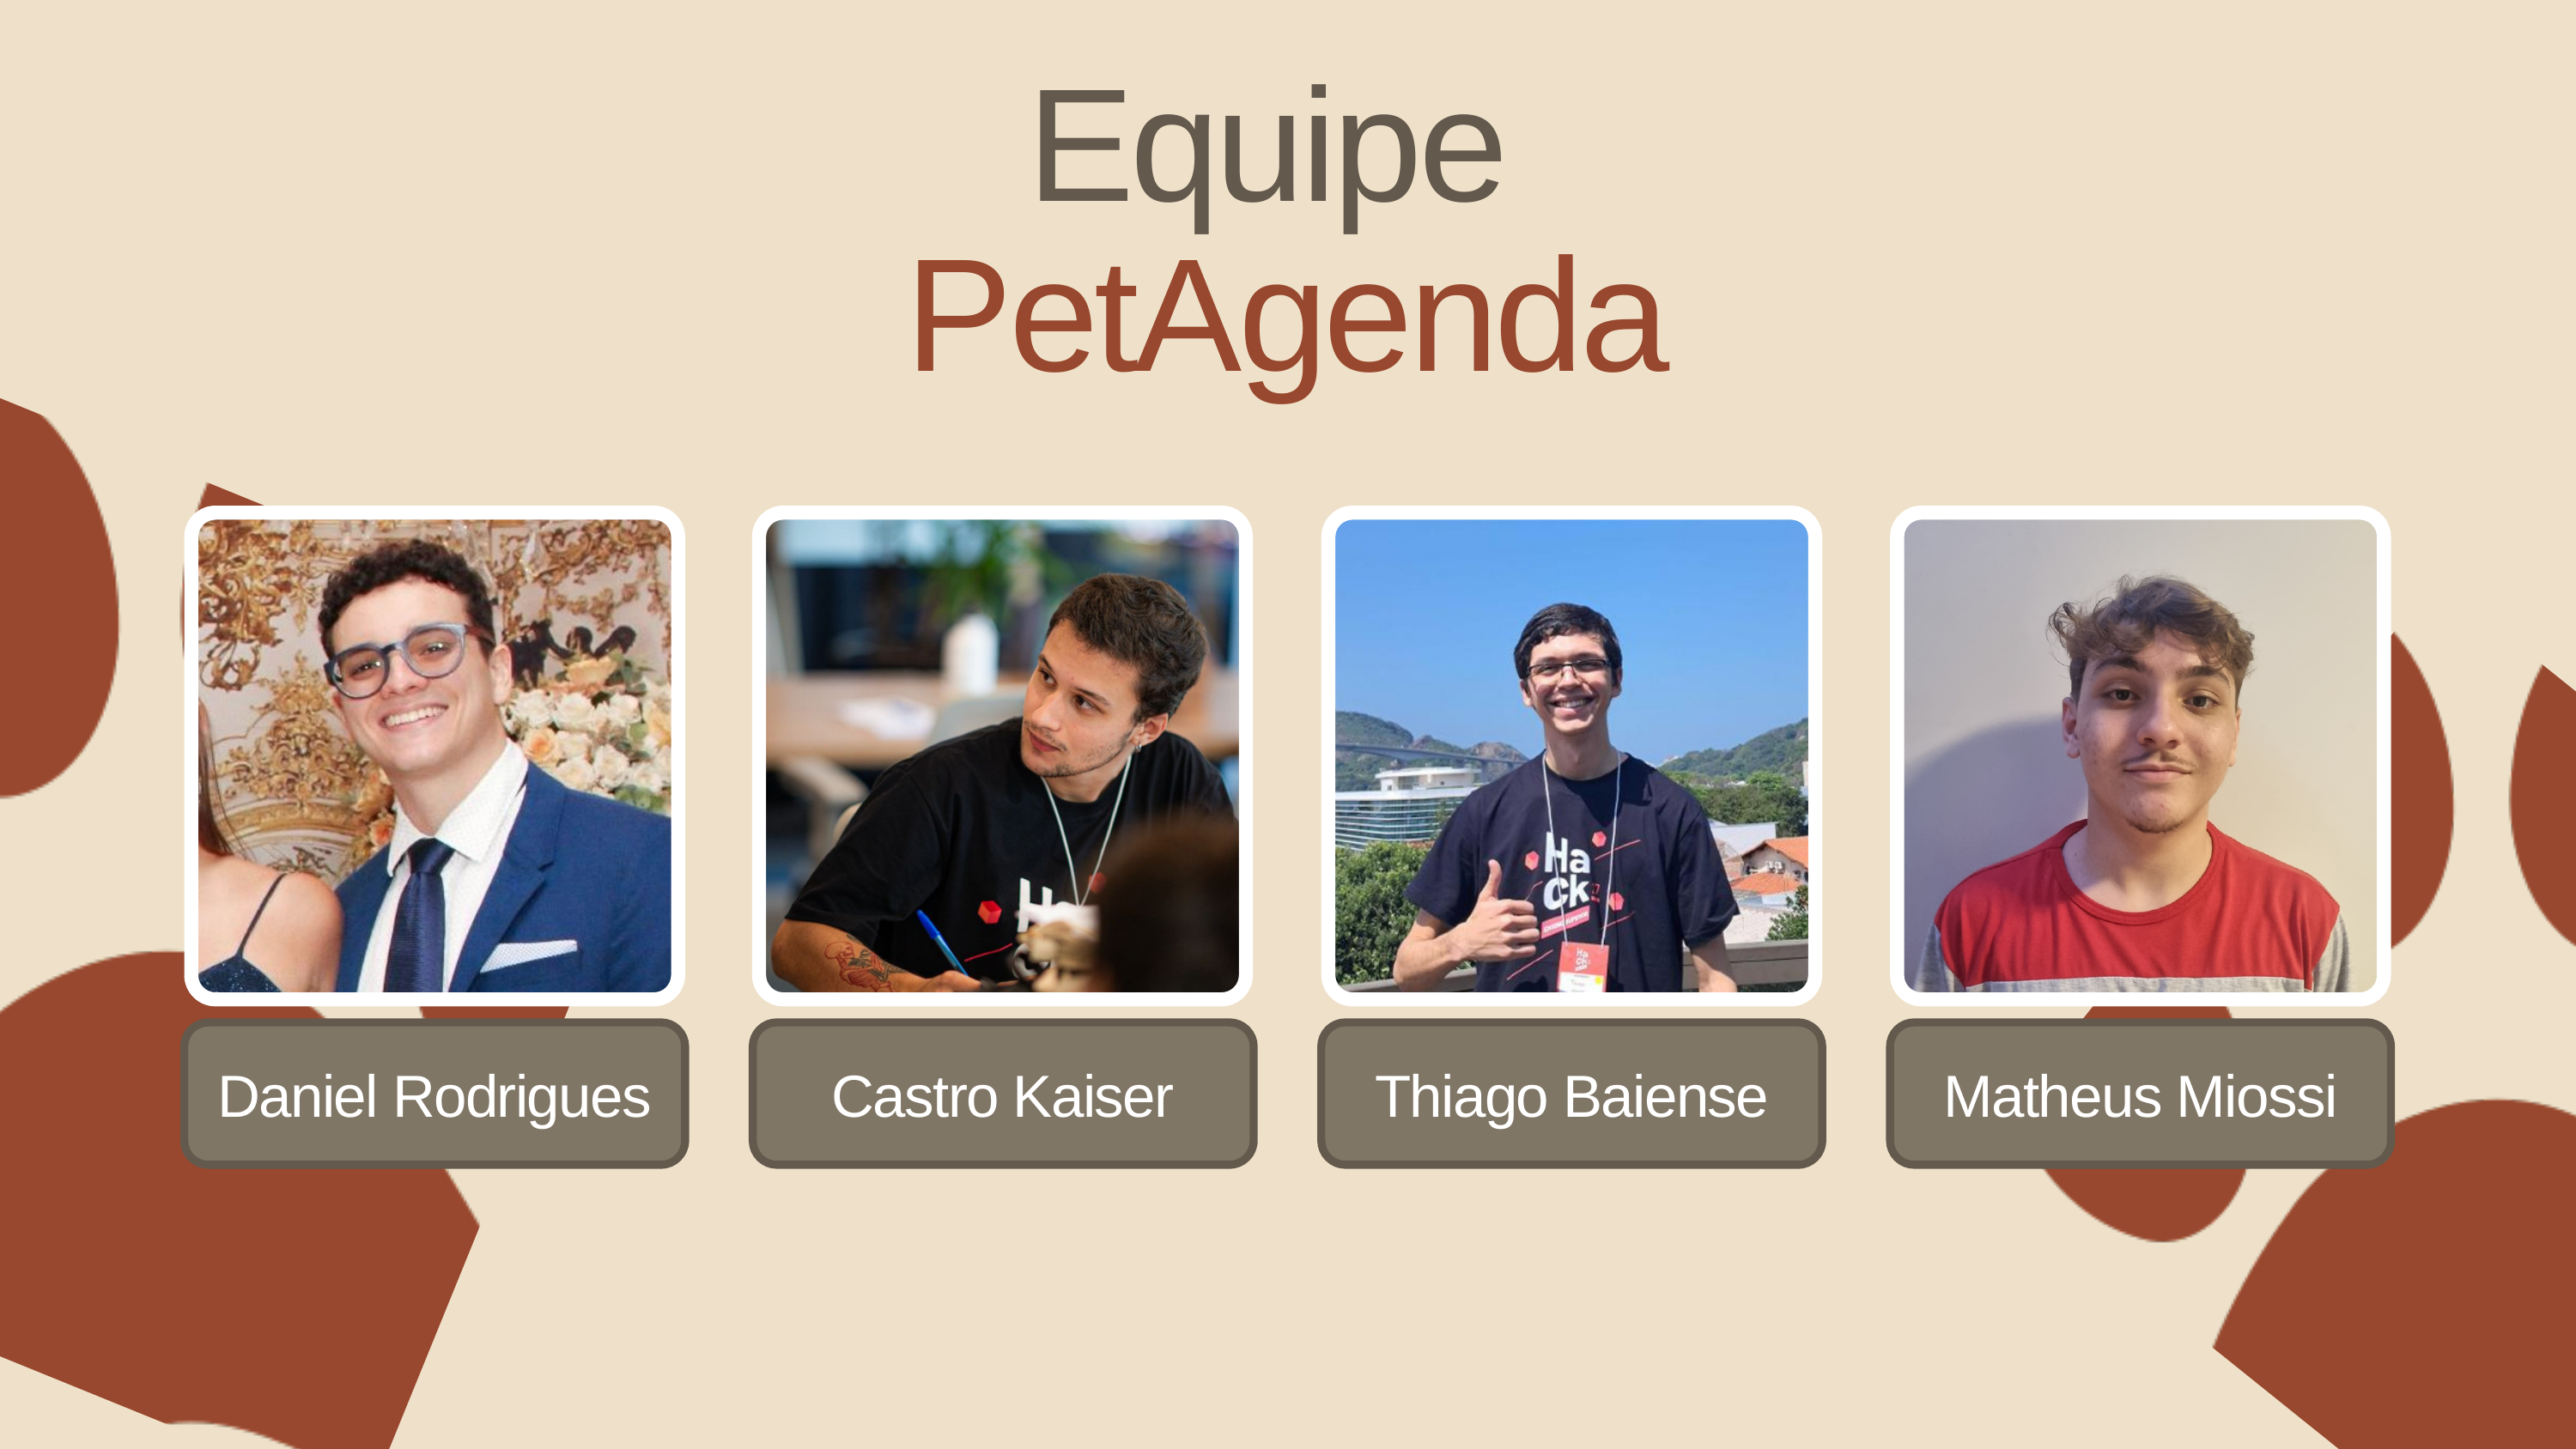

Equipe
PetAgenda

Daniel Rodrigues
Castro Kaiser
Thiago Baiense
Matheus Miossi